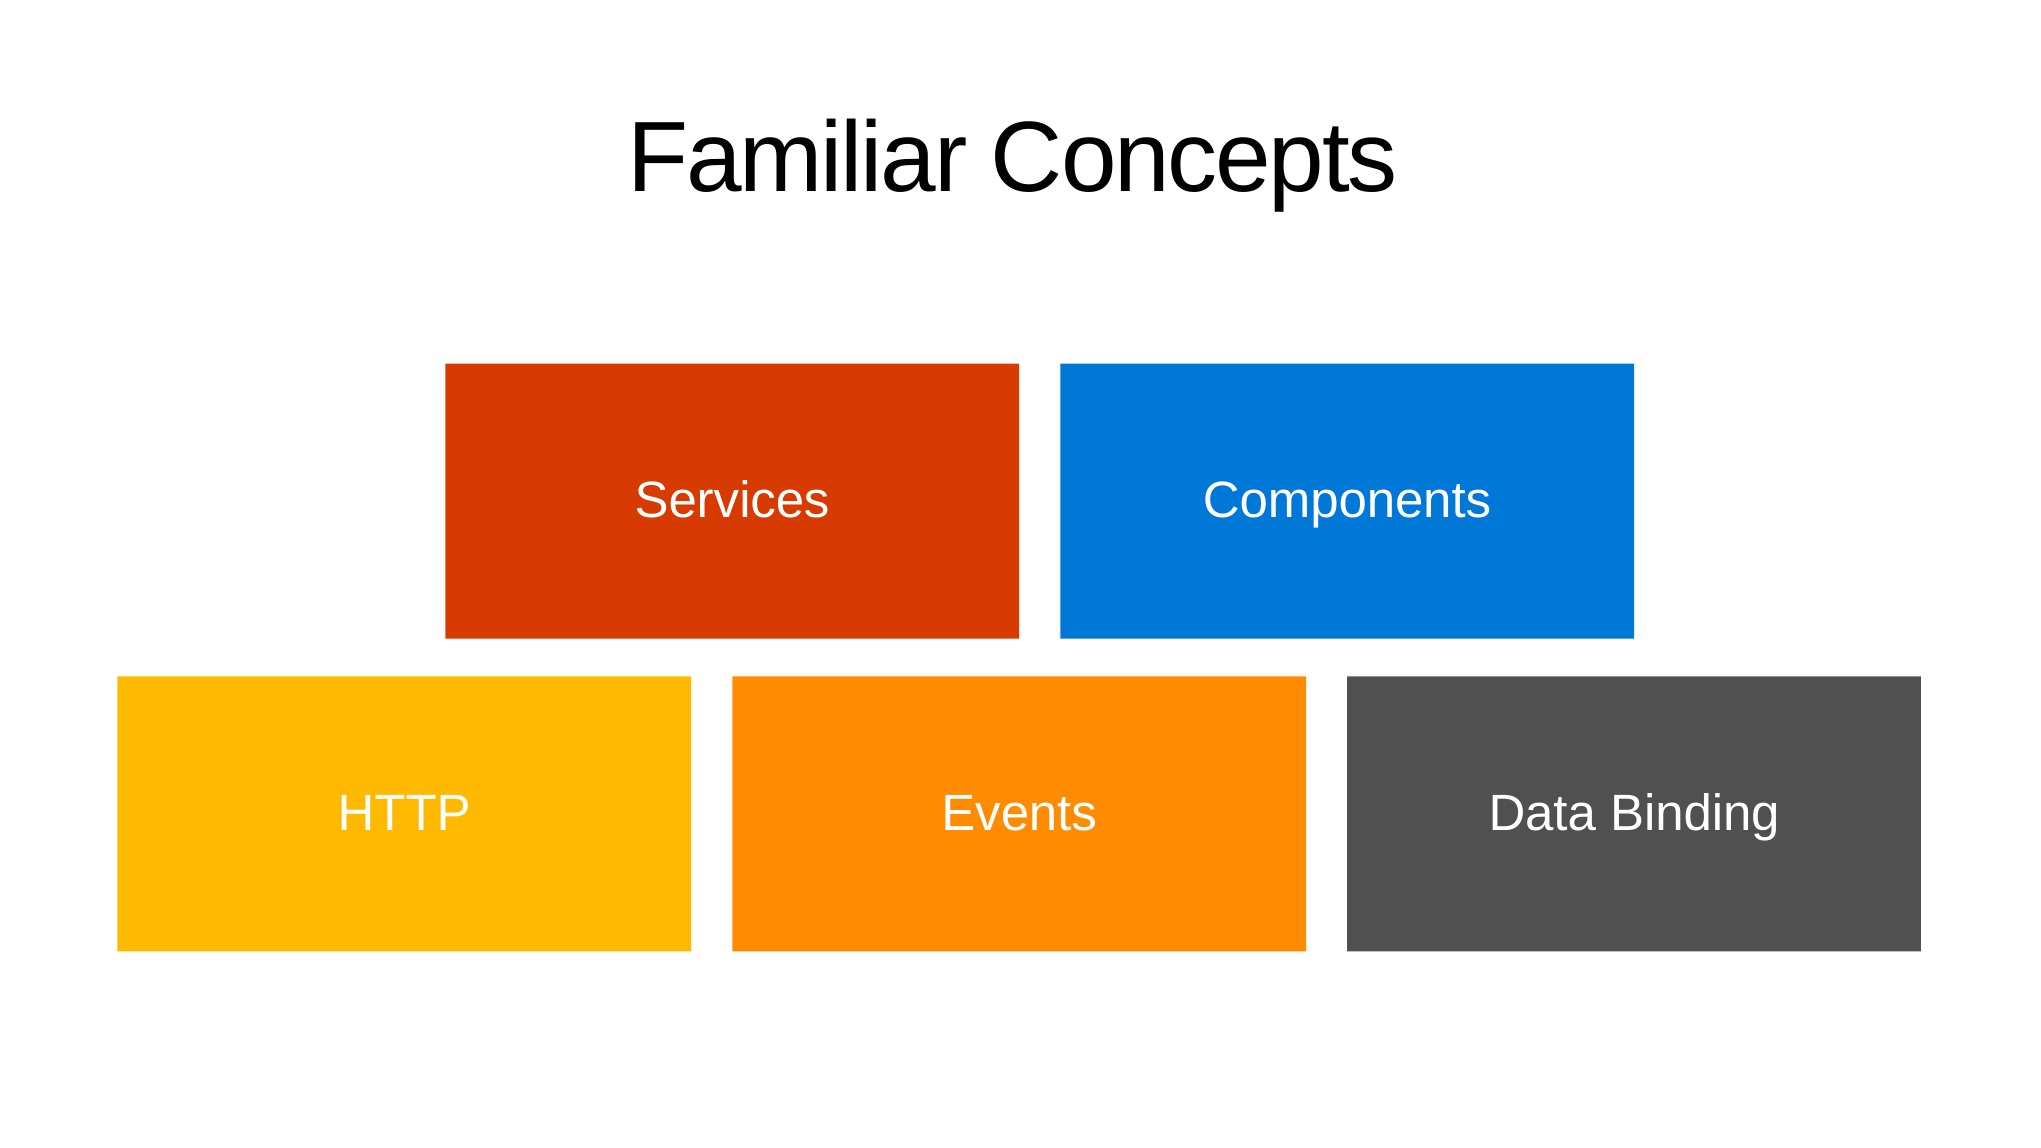

# Familiar Concepts
Services
Components
HTTP
Events
Data Binding